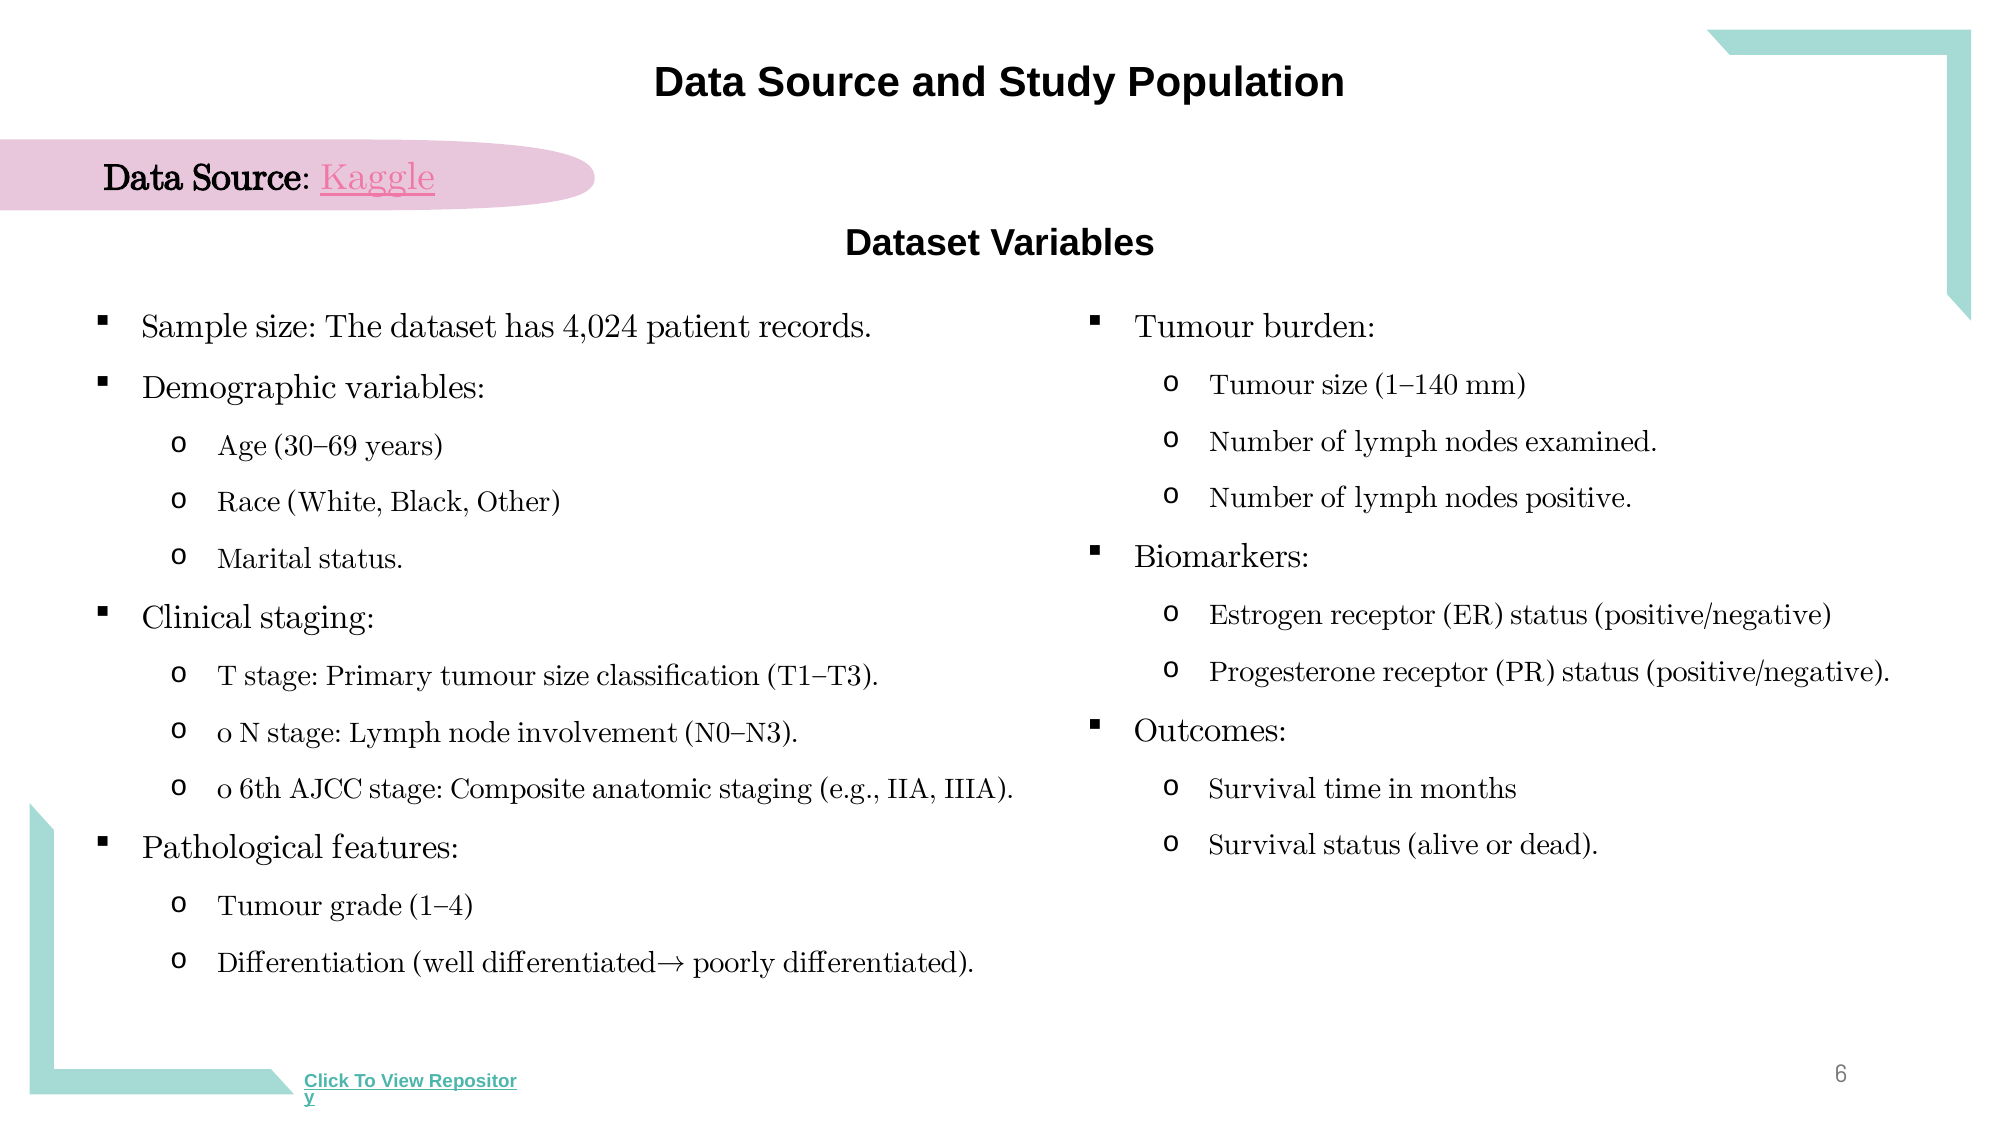

Data Source and Study Population

Data Source: Kaggle
Dataset Variables
Tumour burden:
Tumour size (1–140 mm)
Number of lymph nodes examined.
Number of lymph nodes positive.
Biomarkers:
Estrogen receptor (ER) status (positive/negative)
Progesterone receptor (PR) status (positive/negative).
Outcomes:
Survival time in months
Survival status (alive or dead).
Sample size: The dataset has 4,024 patient records.
Demographic variables:
Age (30–69 years)
Race (White, Black, Other)
Marital status.
Clinical staging:
T stage: Primary tumour size classification (T1–T3).
o N stage: Lymph node involvement (N0–N3).
o 6th AJCC stage: Composite anatomic staging (e.g., IIA, IIIA).
Pathological features:
Tumour grade (1–4)
Differentiation (well differentiated→ poorly differentiated).

6
Click To View Repository